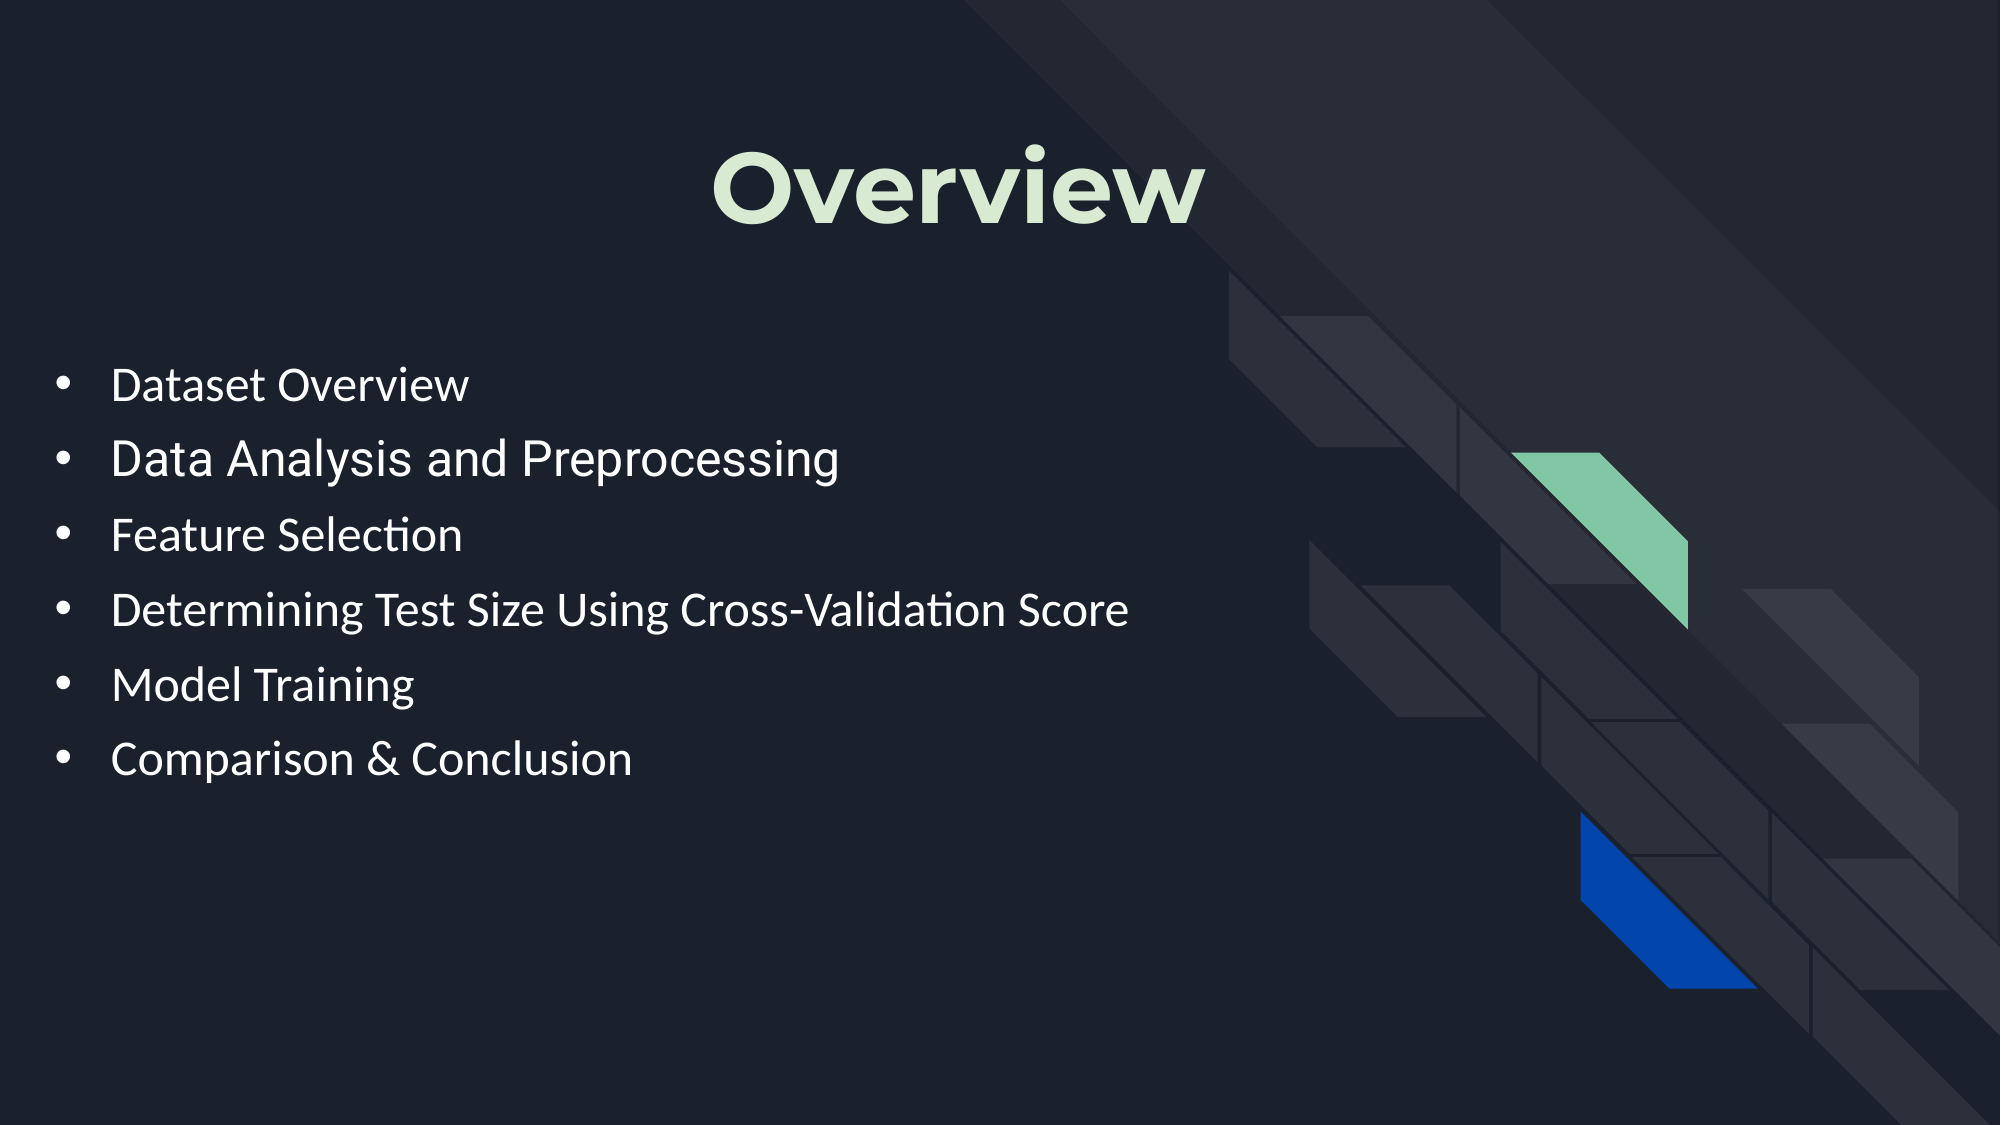

# Overview
Dataset Overview
Data Analysis and Preprocessing
Feature Selection
Determining Test Size Using Cross-Validation Score
Model Training
Comparison & Conclusion